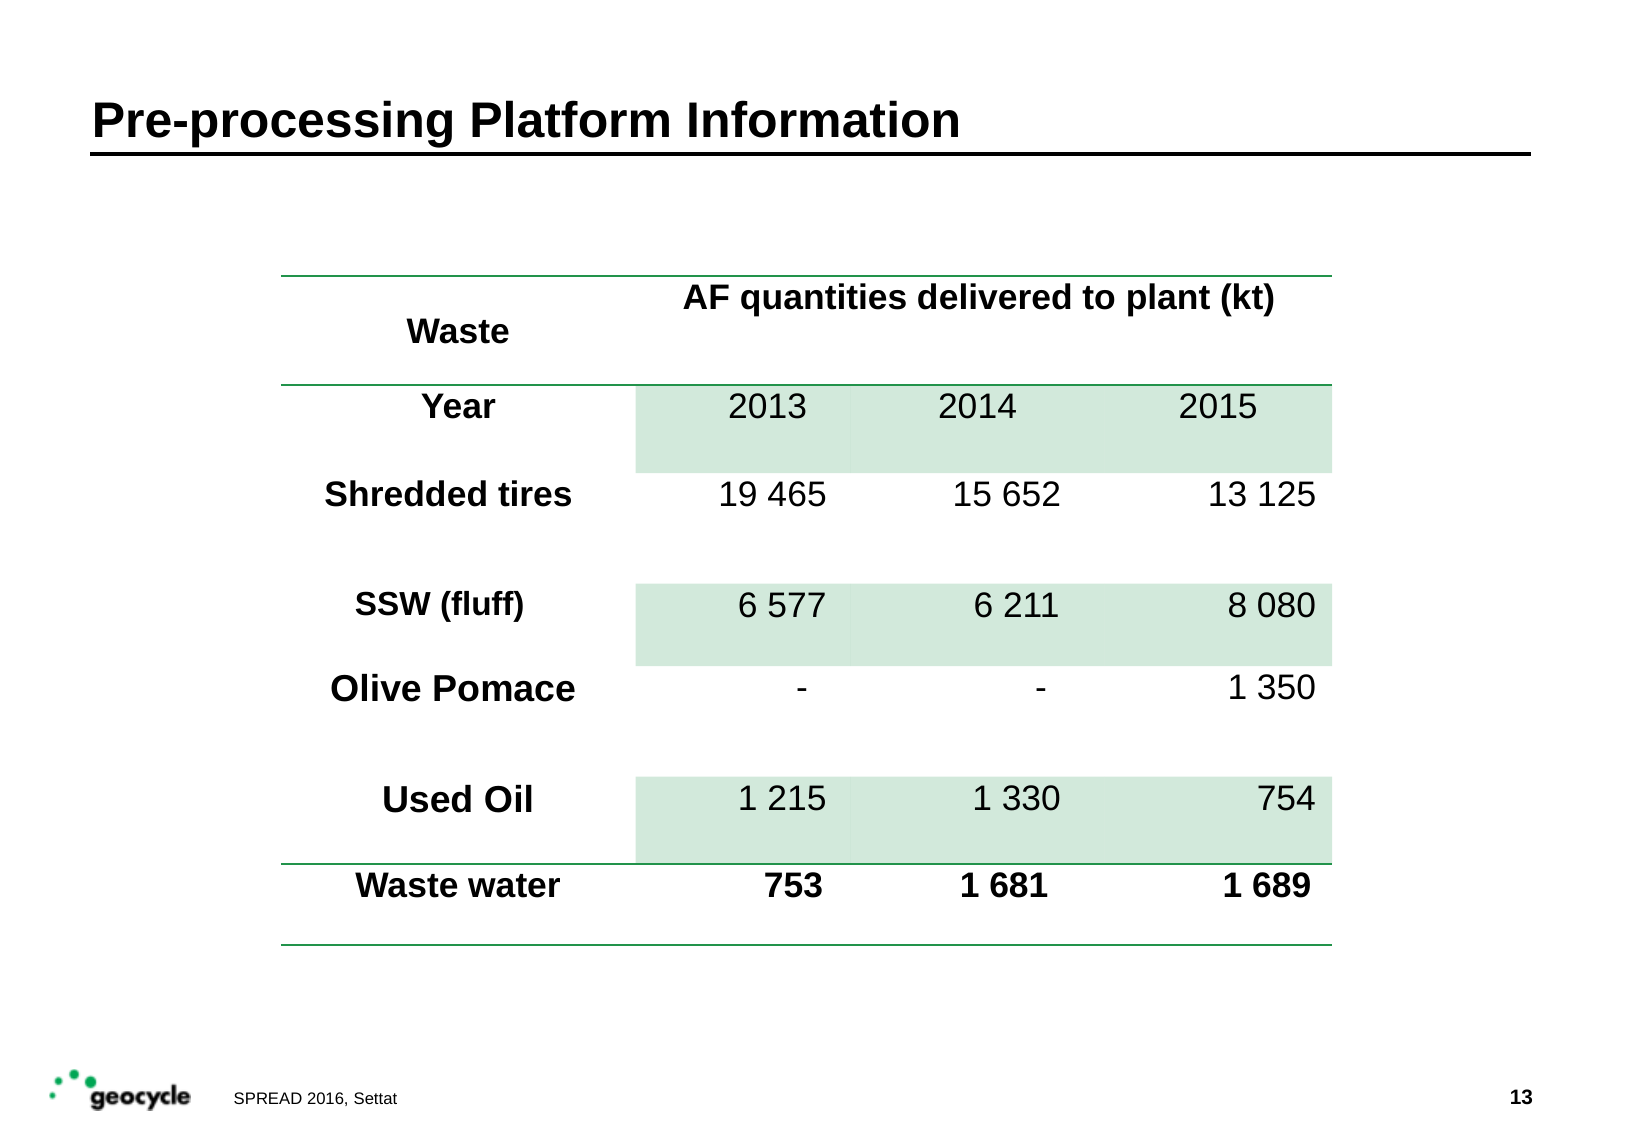

# Pre-processing Platform Information
| Waste | AF quantities delivered to plant (kt) |  |  |
| --- | --- | --- | --- |
| Year | 2013 | 2014 | 2015 |
| Shredded tires | 19 465 | 15 652 | 13 125 |
| SSW (fluff) | 6 577 | 6 211 | 8 080 |
| Olive Pomace | - | - | 1 350 |
| Used Oil | 1 215 | 1 330 | 754 |
| Waste water | 753 | 1 681 | 1 689 |
13
SPREAD 2016, Settat